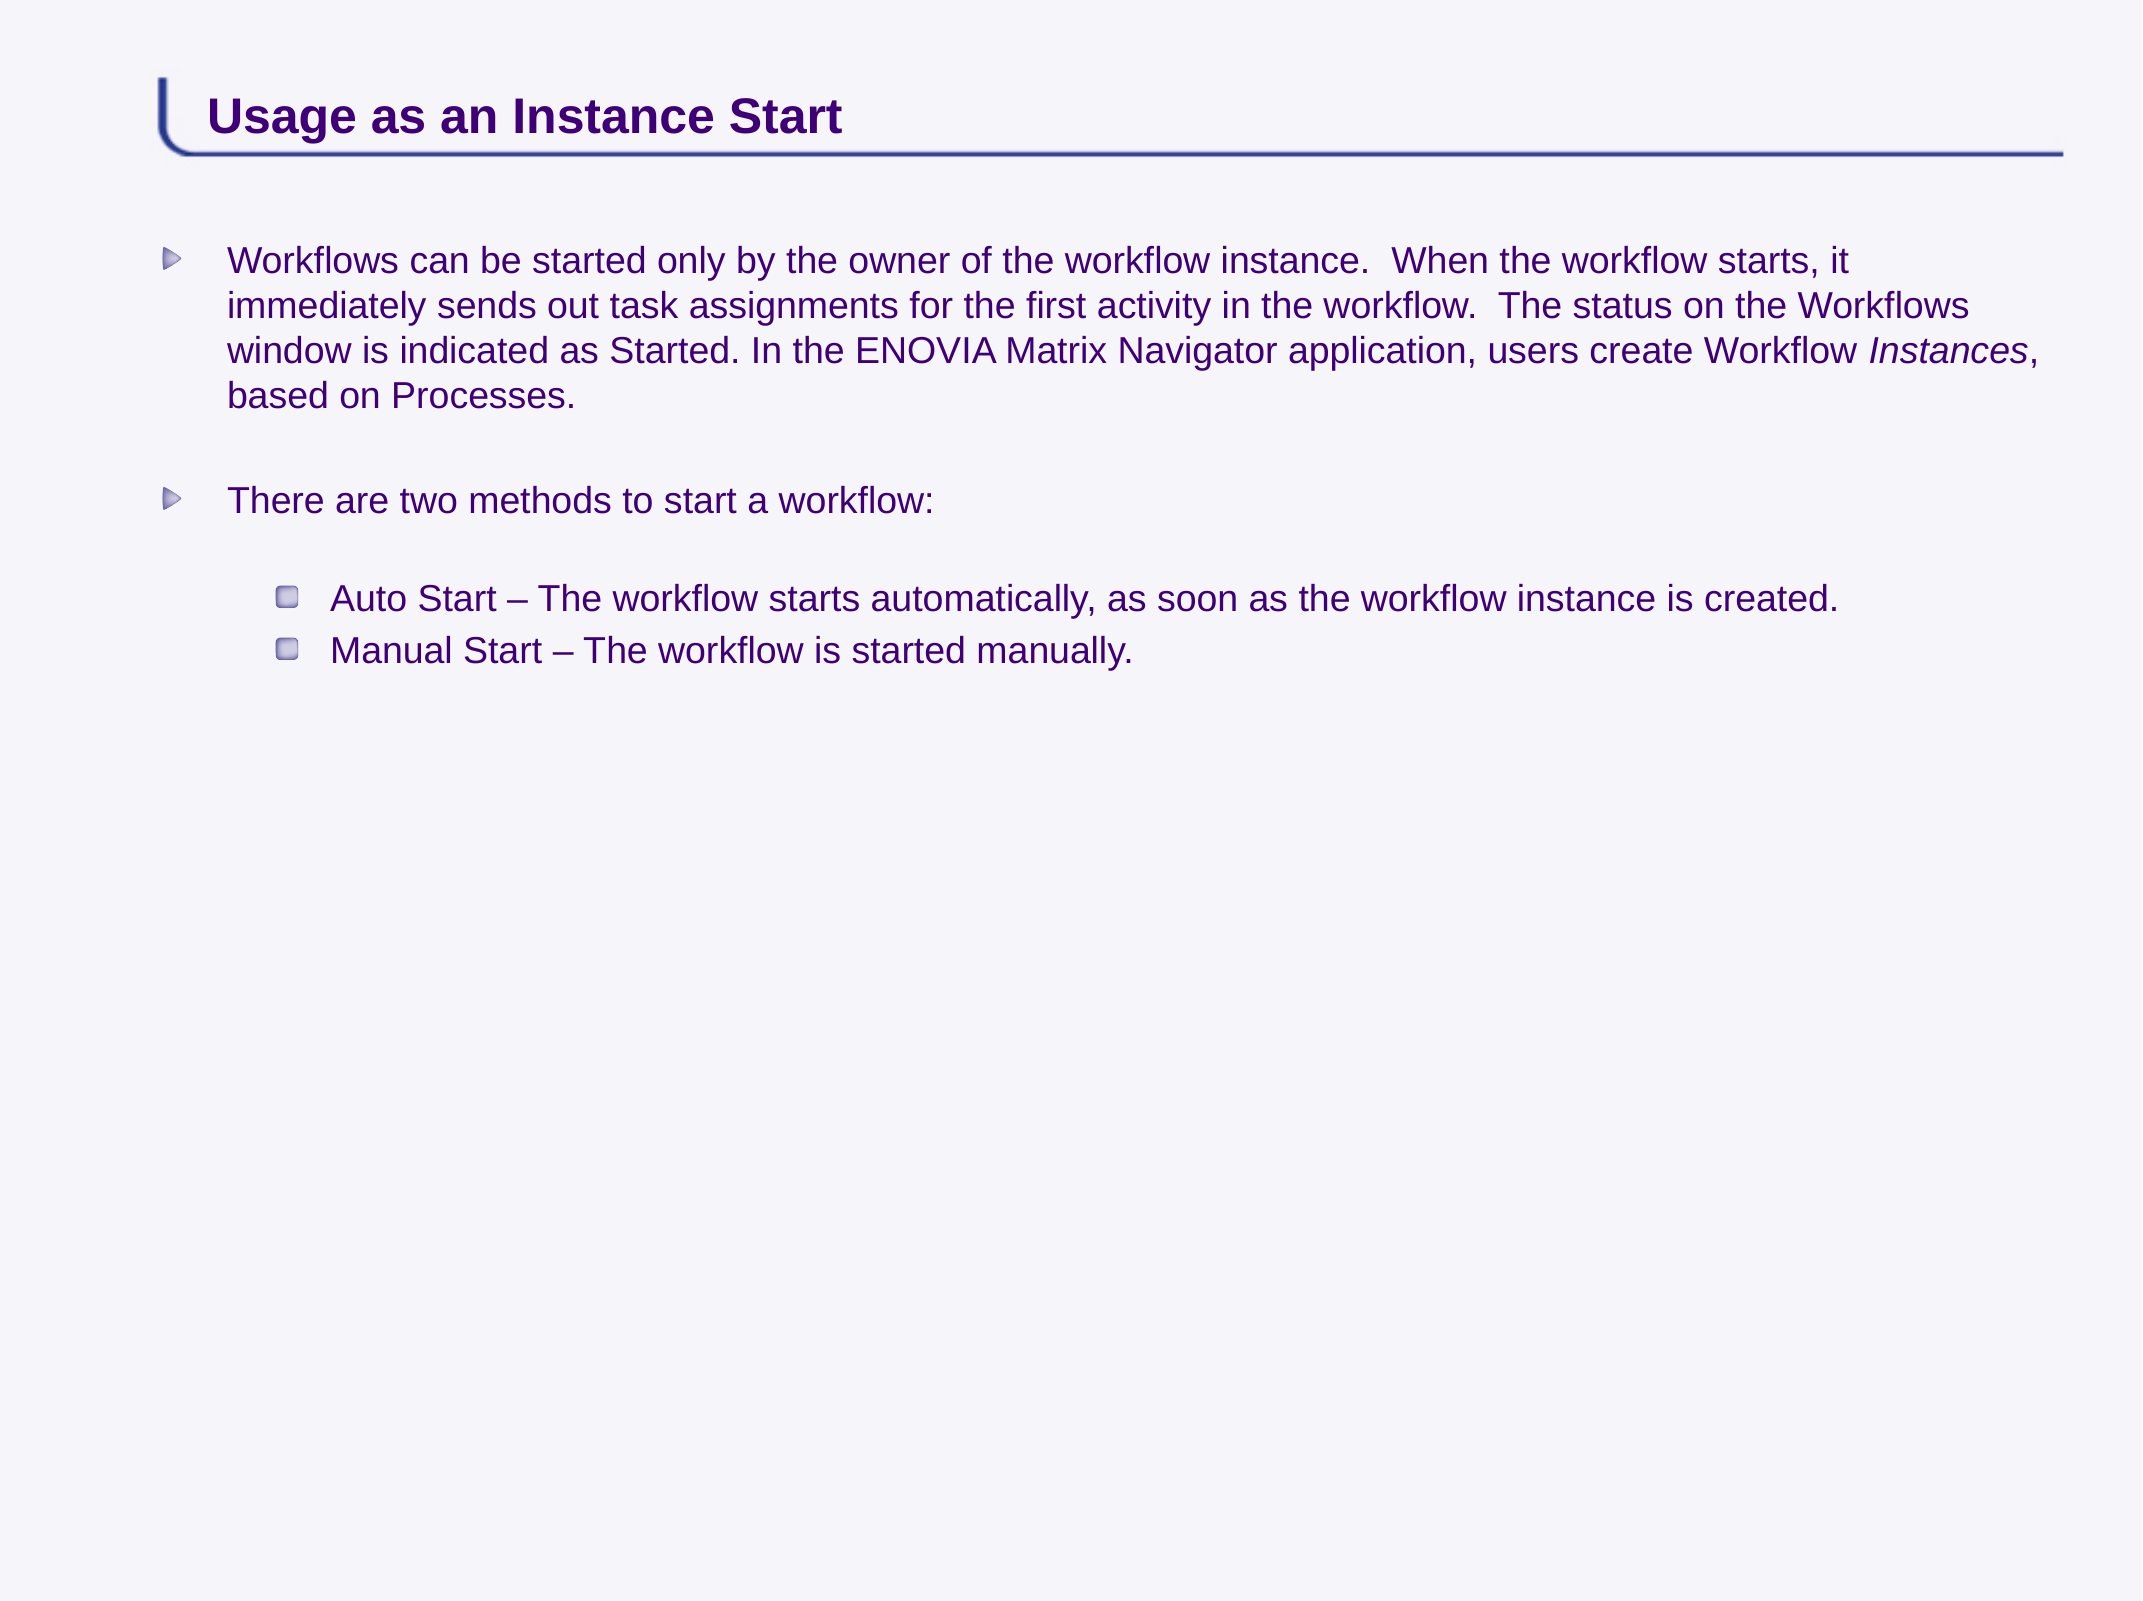

# Usage as an Instance Start
Workflows can be started only by the owner of the workflow instance.  When the workflow starts, it immediately sends out task assignments for the first activity in the workflow.  The status on the Workflows window is indicated as Started. In the ENOVIA Matrix Navigator application, users create Workflow Instances, based on Processes.

There are two methods to start a workflow:
Auto Start – The workflow starts automatically, as soon as the workflow instance is created.
Manual Start – The workflow is started manually.